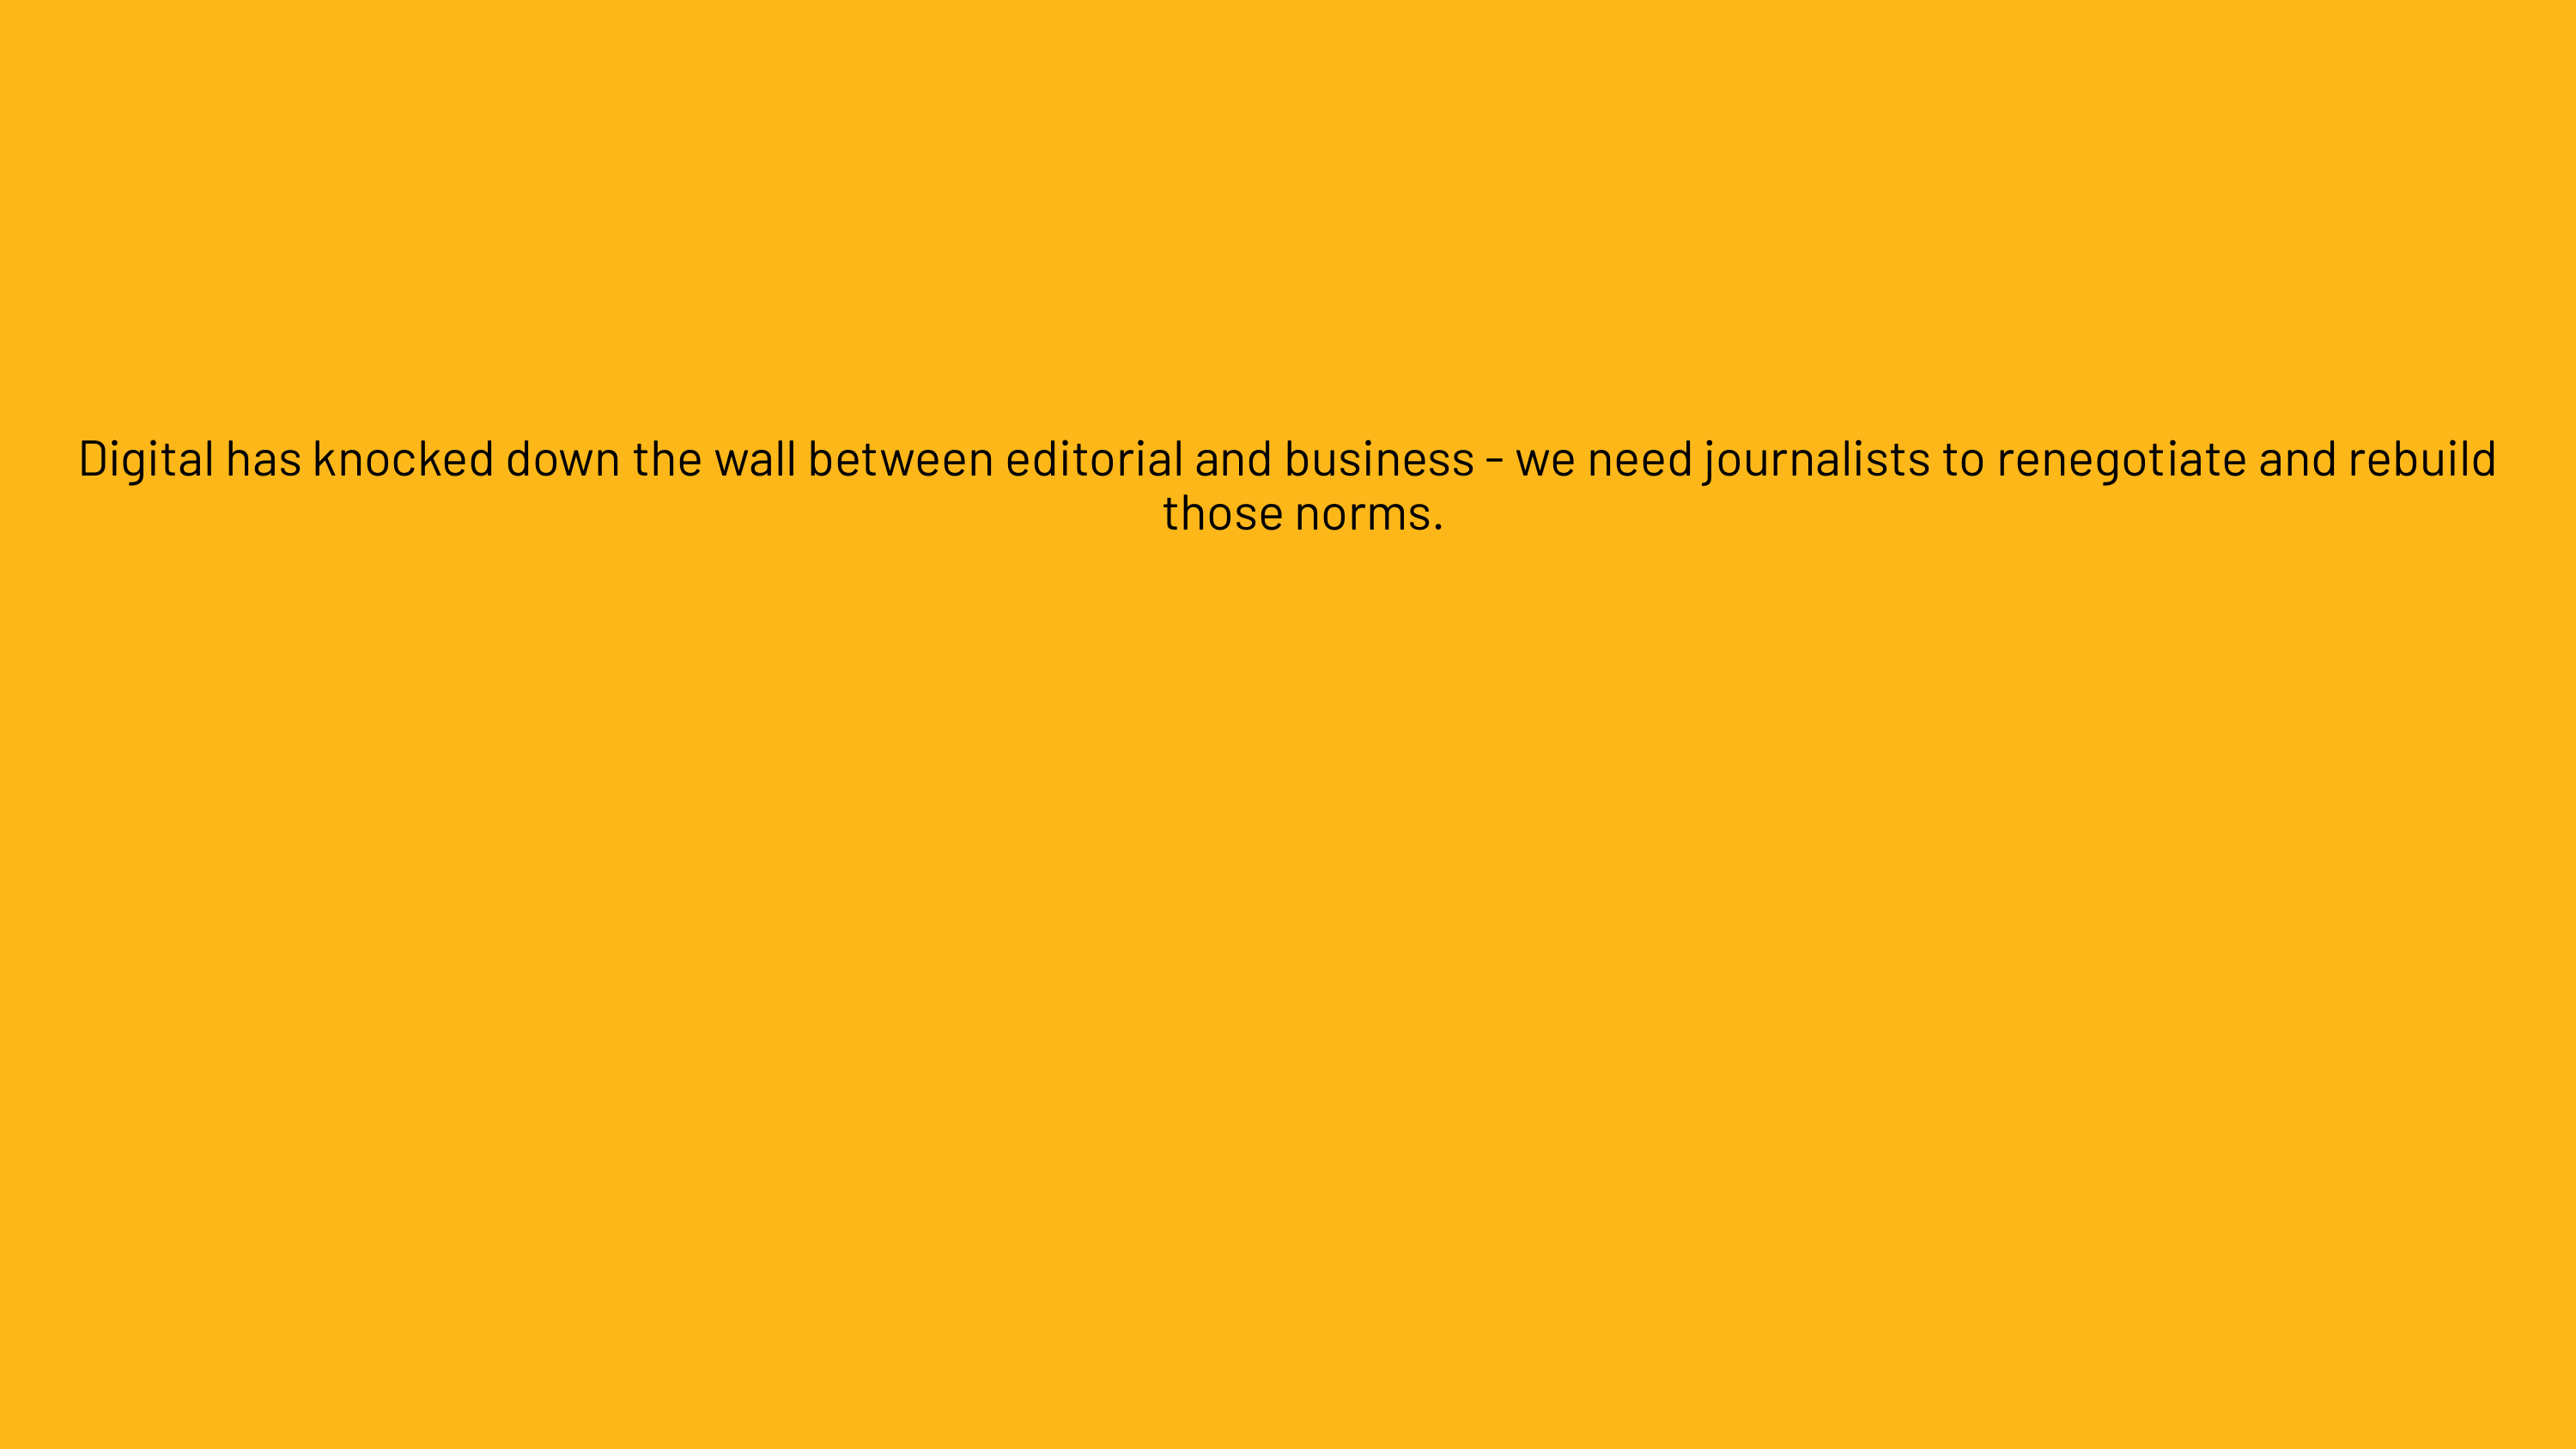

Digital has knocked down the wall between editorial and business - we need journalists to renegotiate and rebuild those norms.